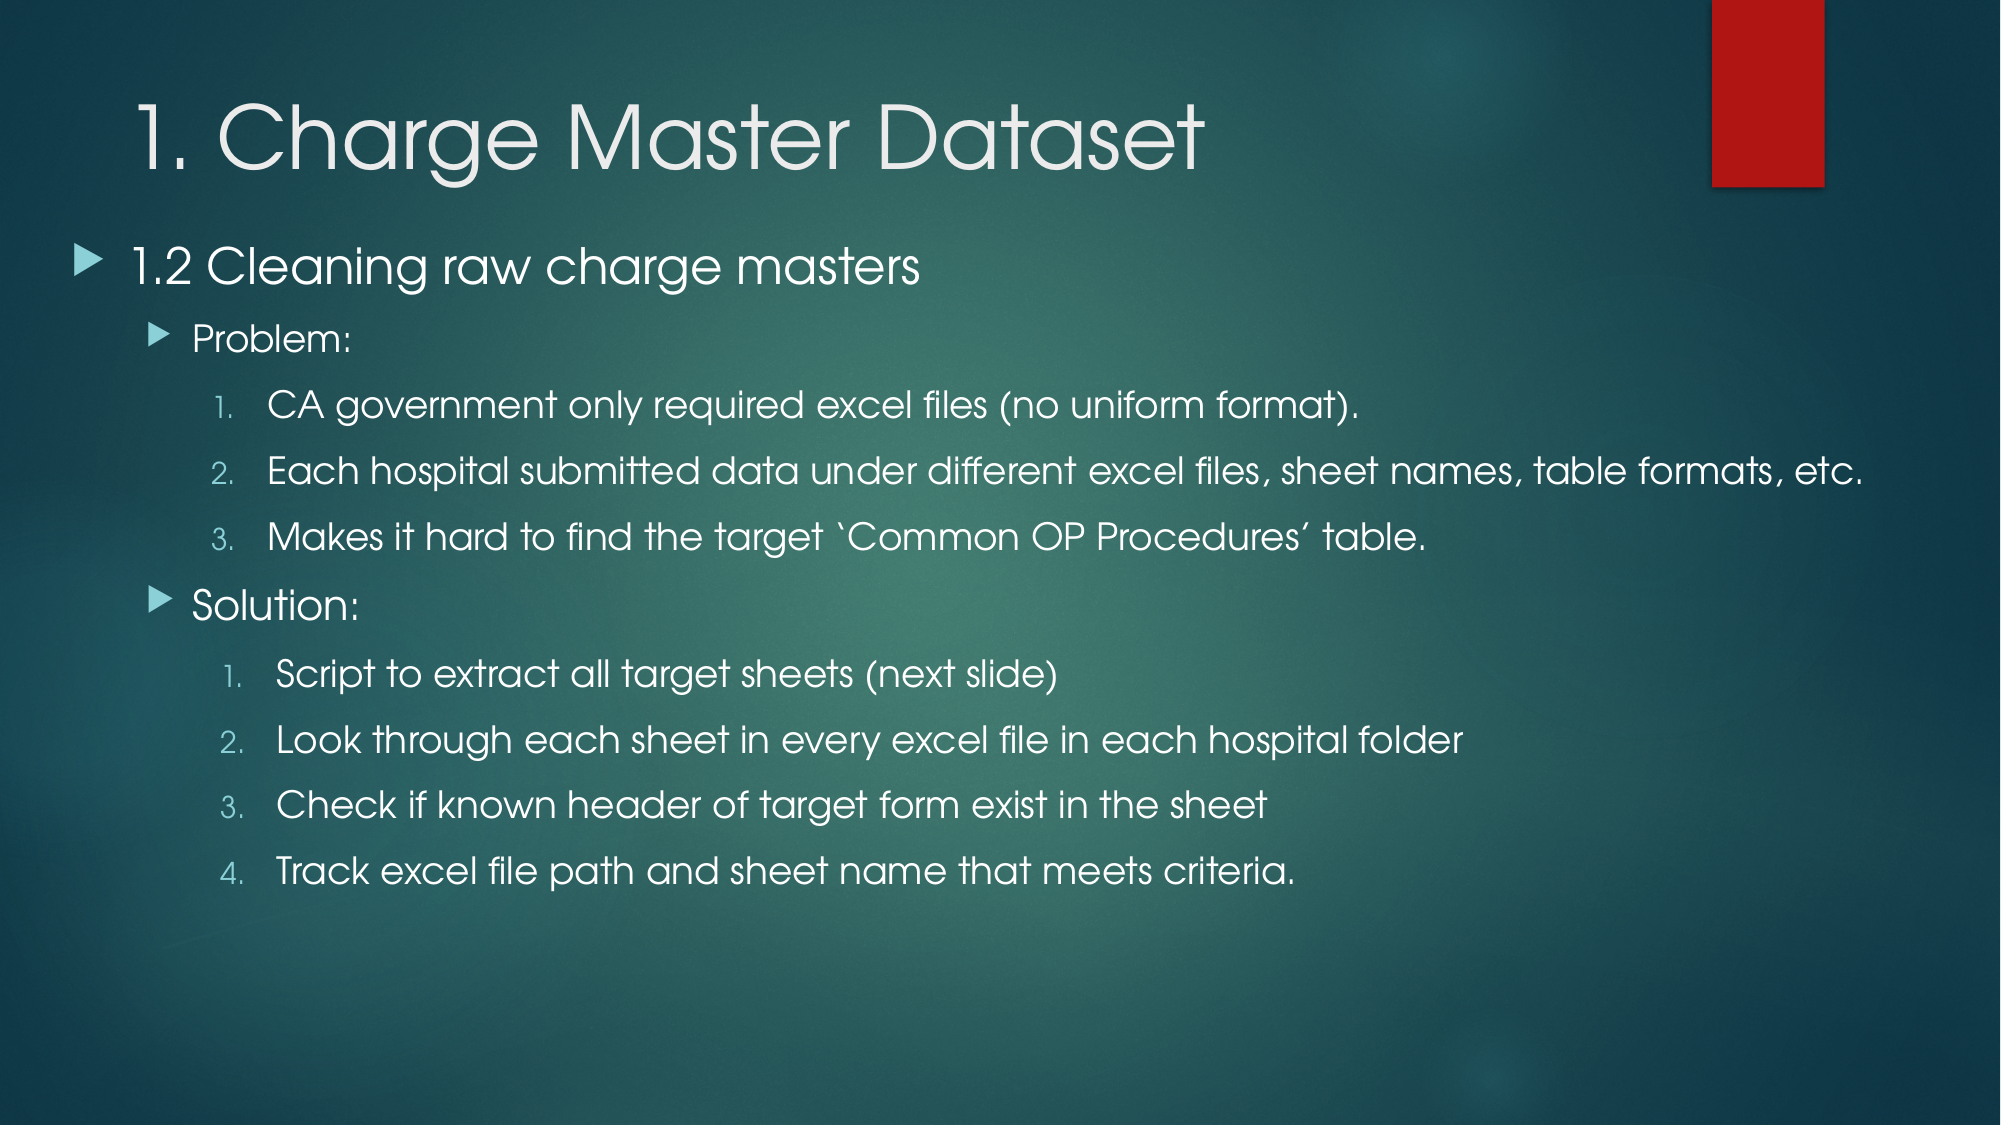

1. Charge Master Dataset
1.2 Cleaning raw charge masters
Problem:
CA government only required excel files (no uniform format).
Each hospital submitted data under different excel files, sheet names, table formats, etc.
Makes it hard to find the target ‘Common OP Procedures’ table.
Solution:
Script to extract all target sheets (next slide)
Look through each sheet in every excel file in each hospital folder
Check if known header of target form exist in the sheet
Track excel file path and sheet name that meets criteria.